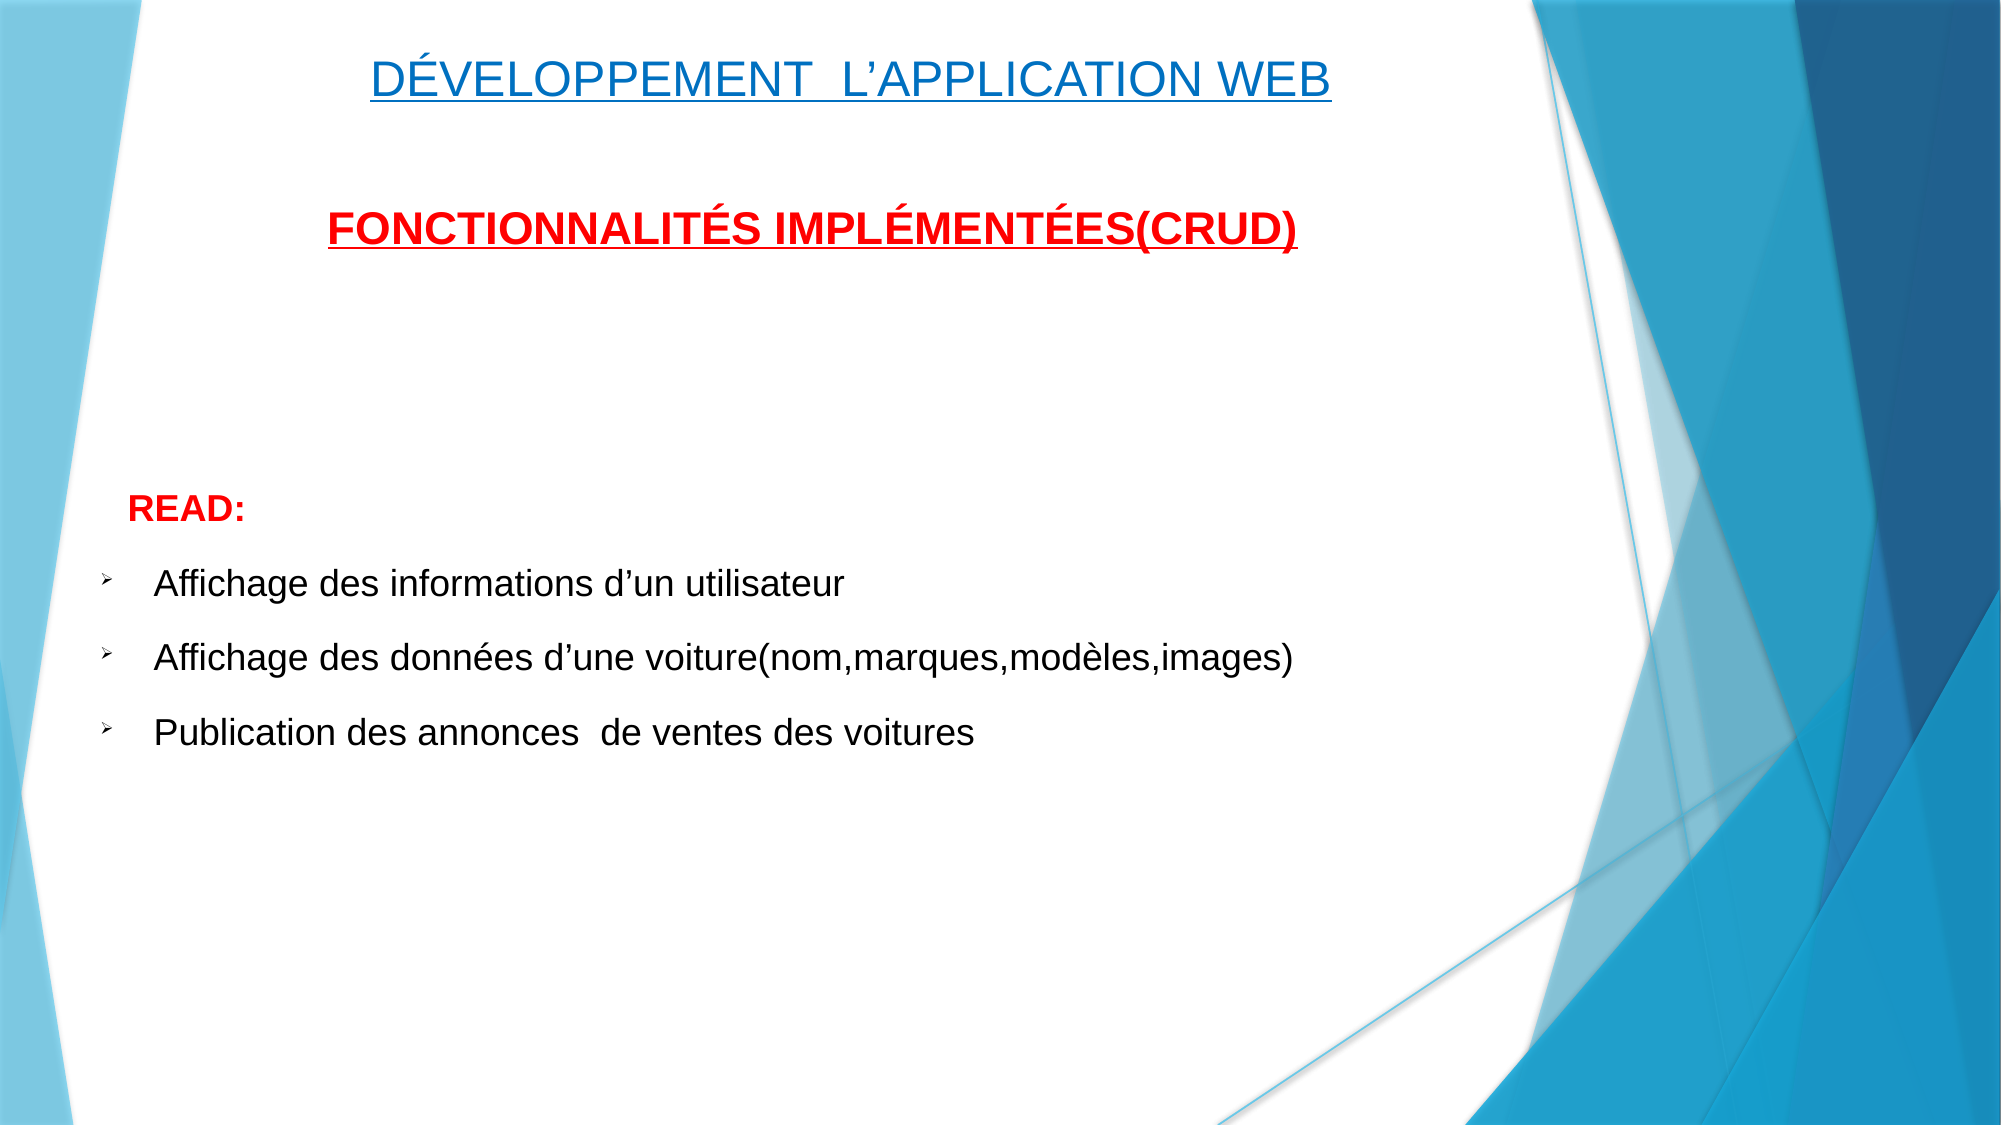

DÉVELOPPEMENT  L’APPLICATION WEB
FONCTIONNALITÉS IMPLÉMENTÉES(CRUD)
   READ:
Affichage des informations d’un utilisateur
Affichage des données d’une voiture(nom,marques,modèles,images)
Publication des annonces  de ventes des voitures